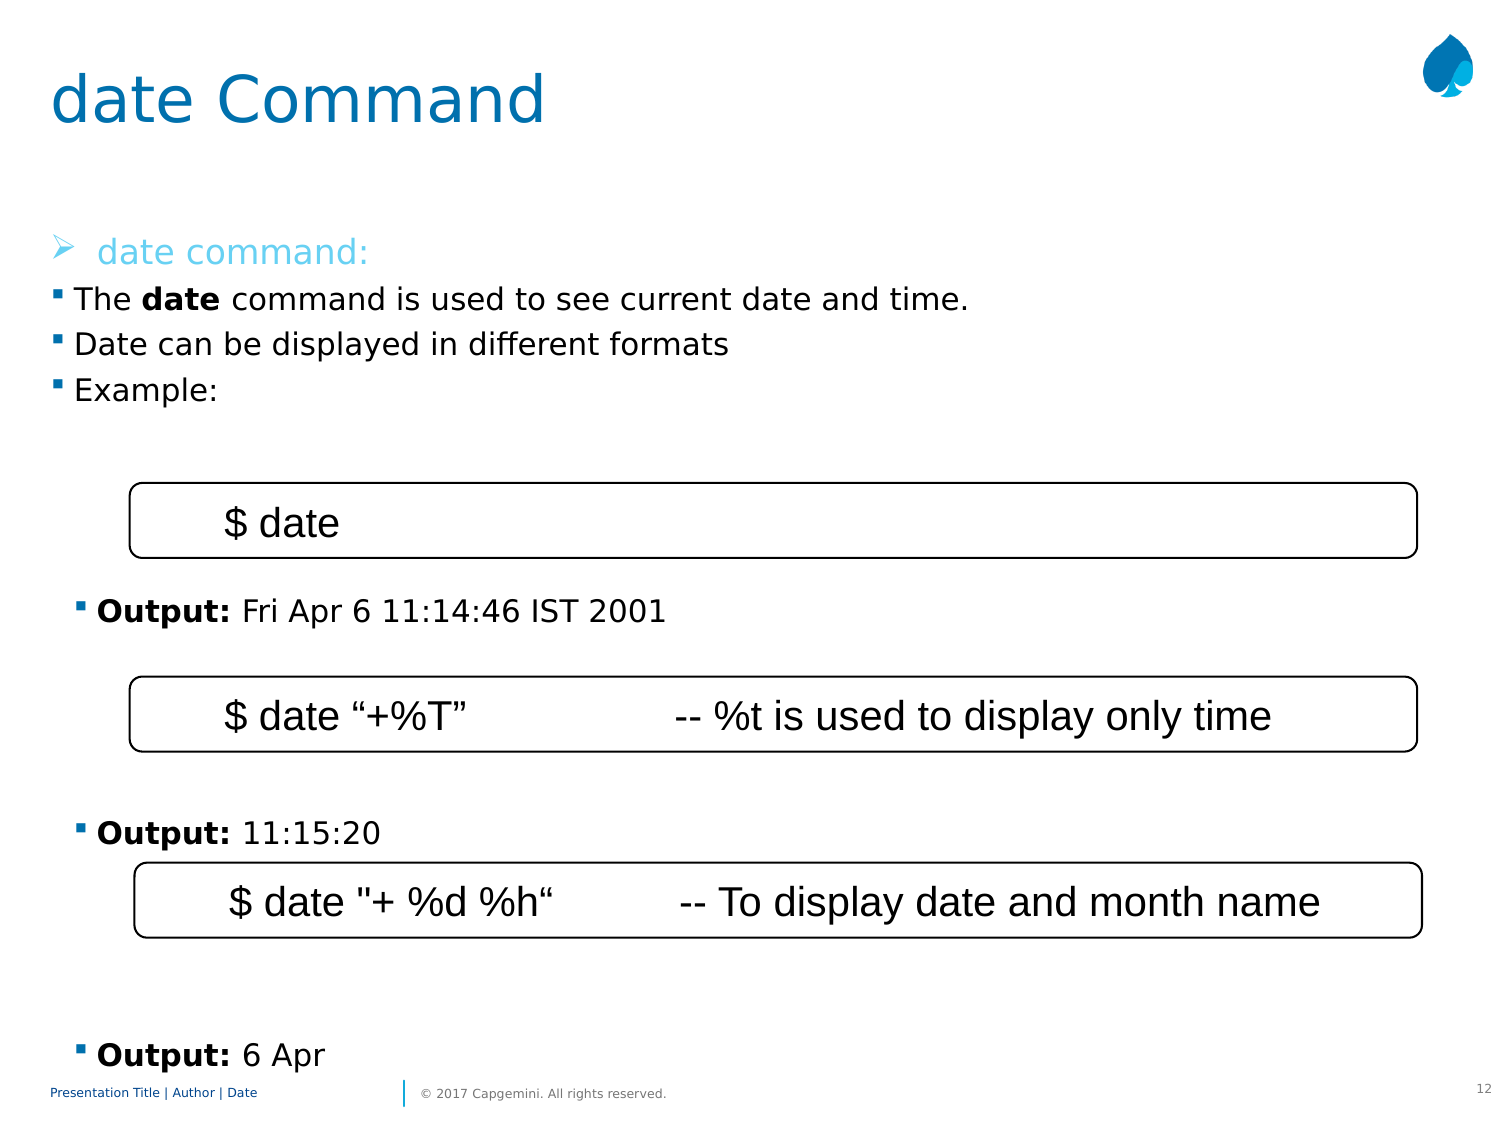

# date Command
date command:
The date command is used to see current date and time.
Date can be displayed in different formats
Example:

Output: Fri Apr 6 11:14:46 IST 2001

Output: 11:15:20

Output: 6 Apr
$ date
$ date “+%T”        	-- %t is used to display only time
$ date "+ %d %h“  	-- To display date and month name